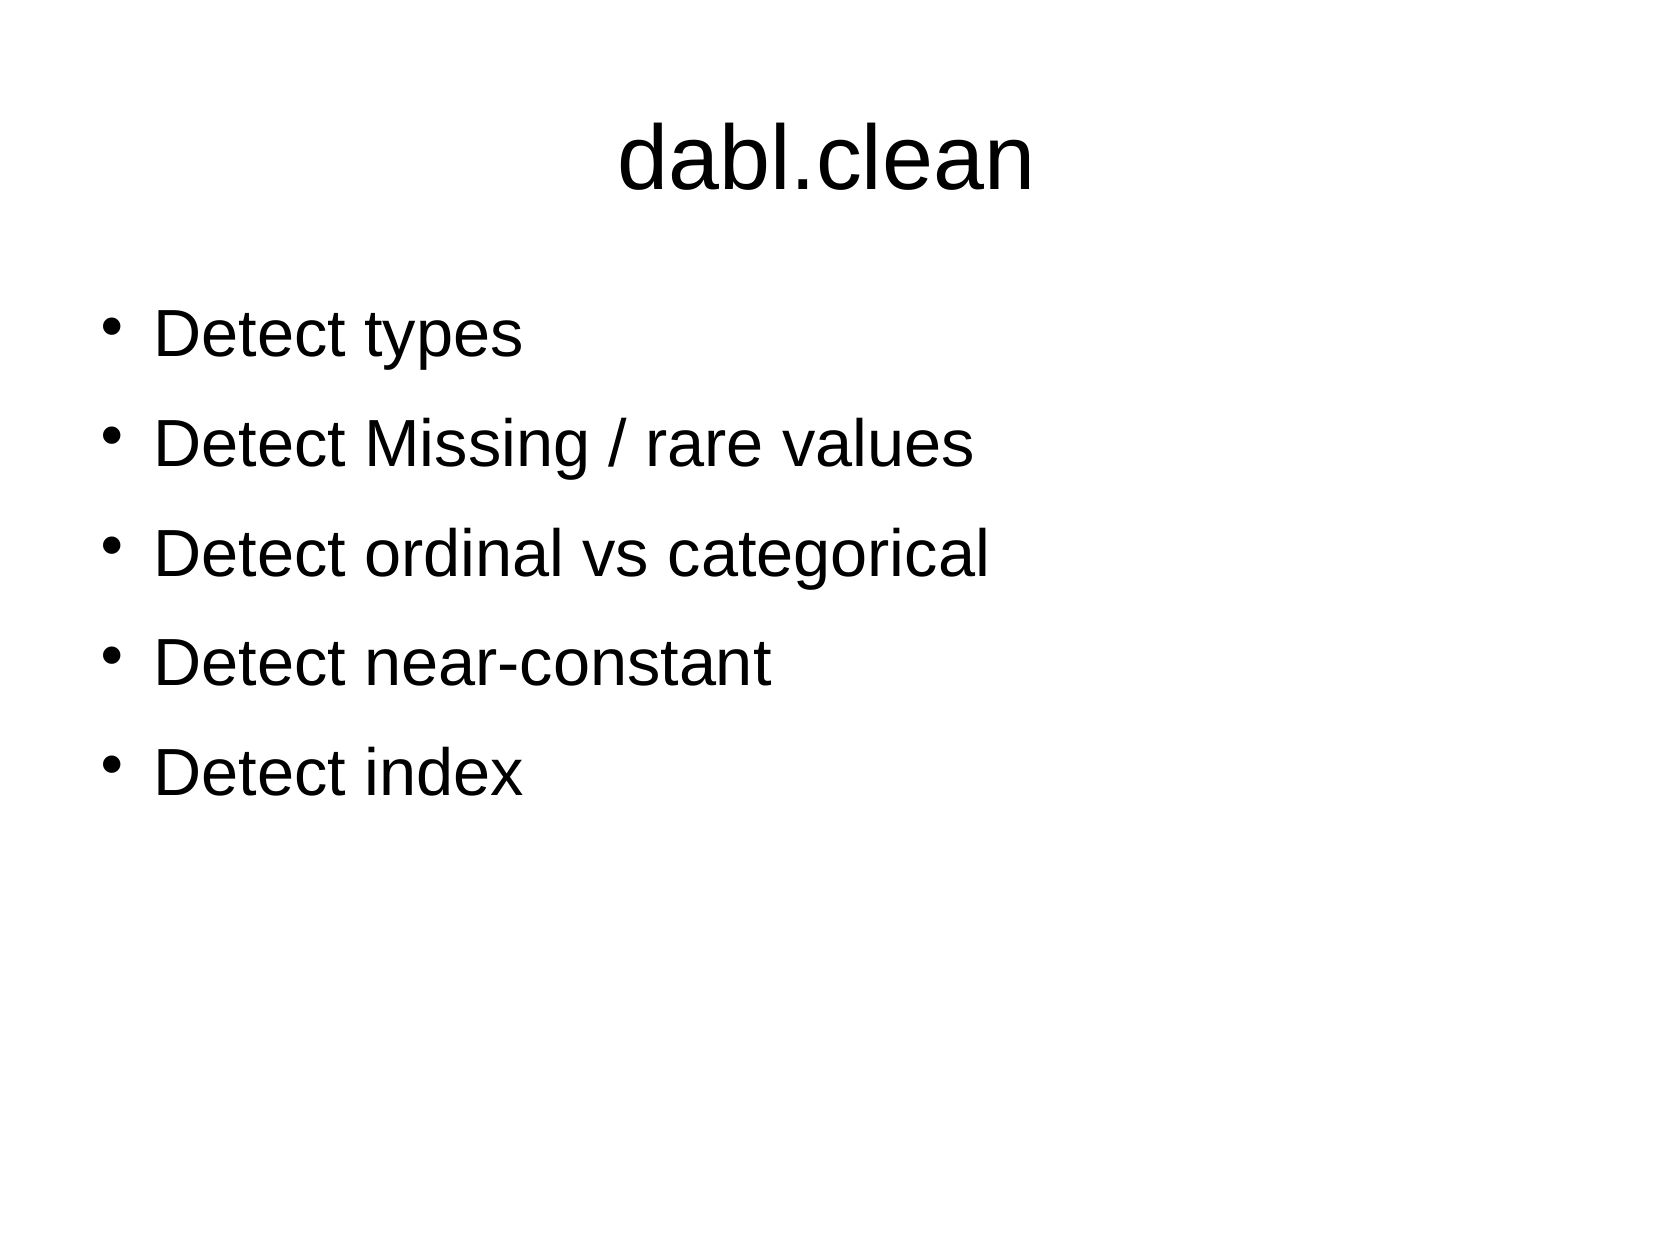

dabl.clean
Detect types
Detect Missing / rare values
Detect ordinal vs categorical
Detect near-constant
Detect index